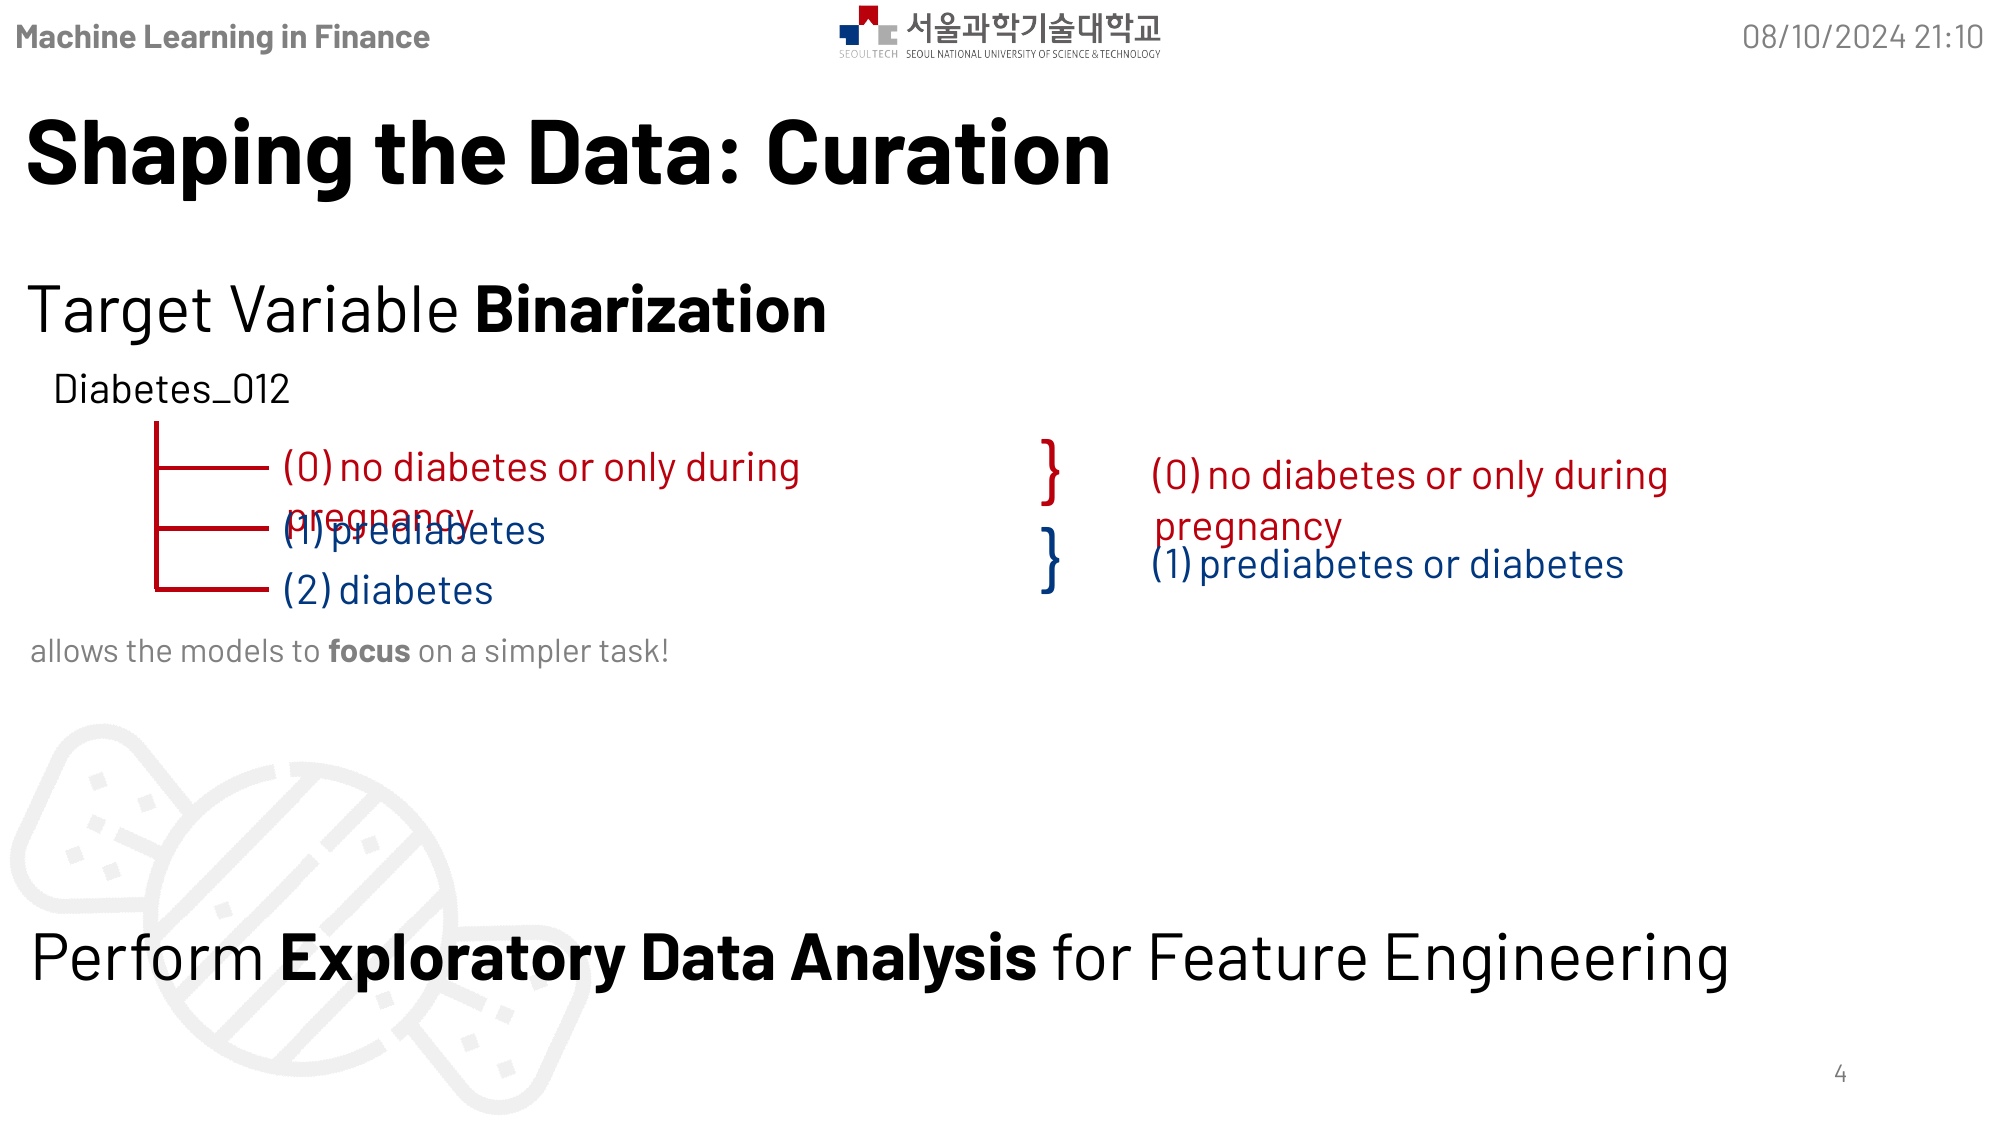

Shaping the Data: Curation
Target Variable Binarization
Diabetes_012
}
(0) no diabetes or only during pregnancy
(0) no diabetes or only during pregnancy
(1) prediabetes
}
(1) prediabetes or diabetes
(2) diabetes
allows the models to focus on a simpler task!
Perform Exploratory Data Analysis for Feature Engineering
4